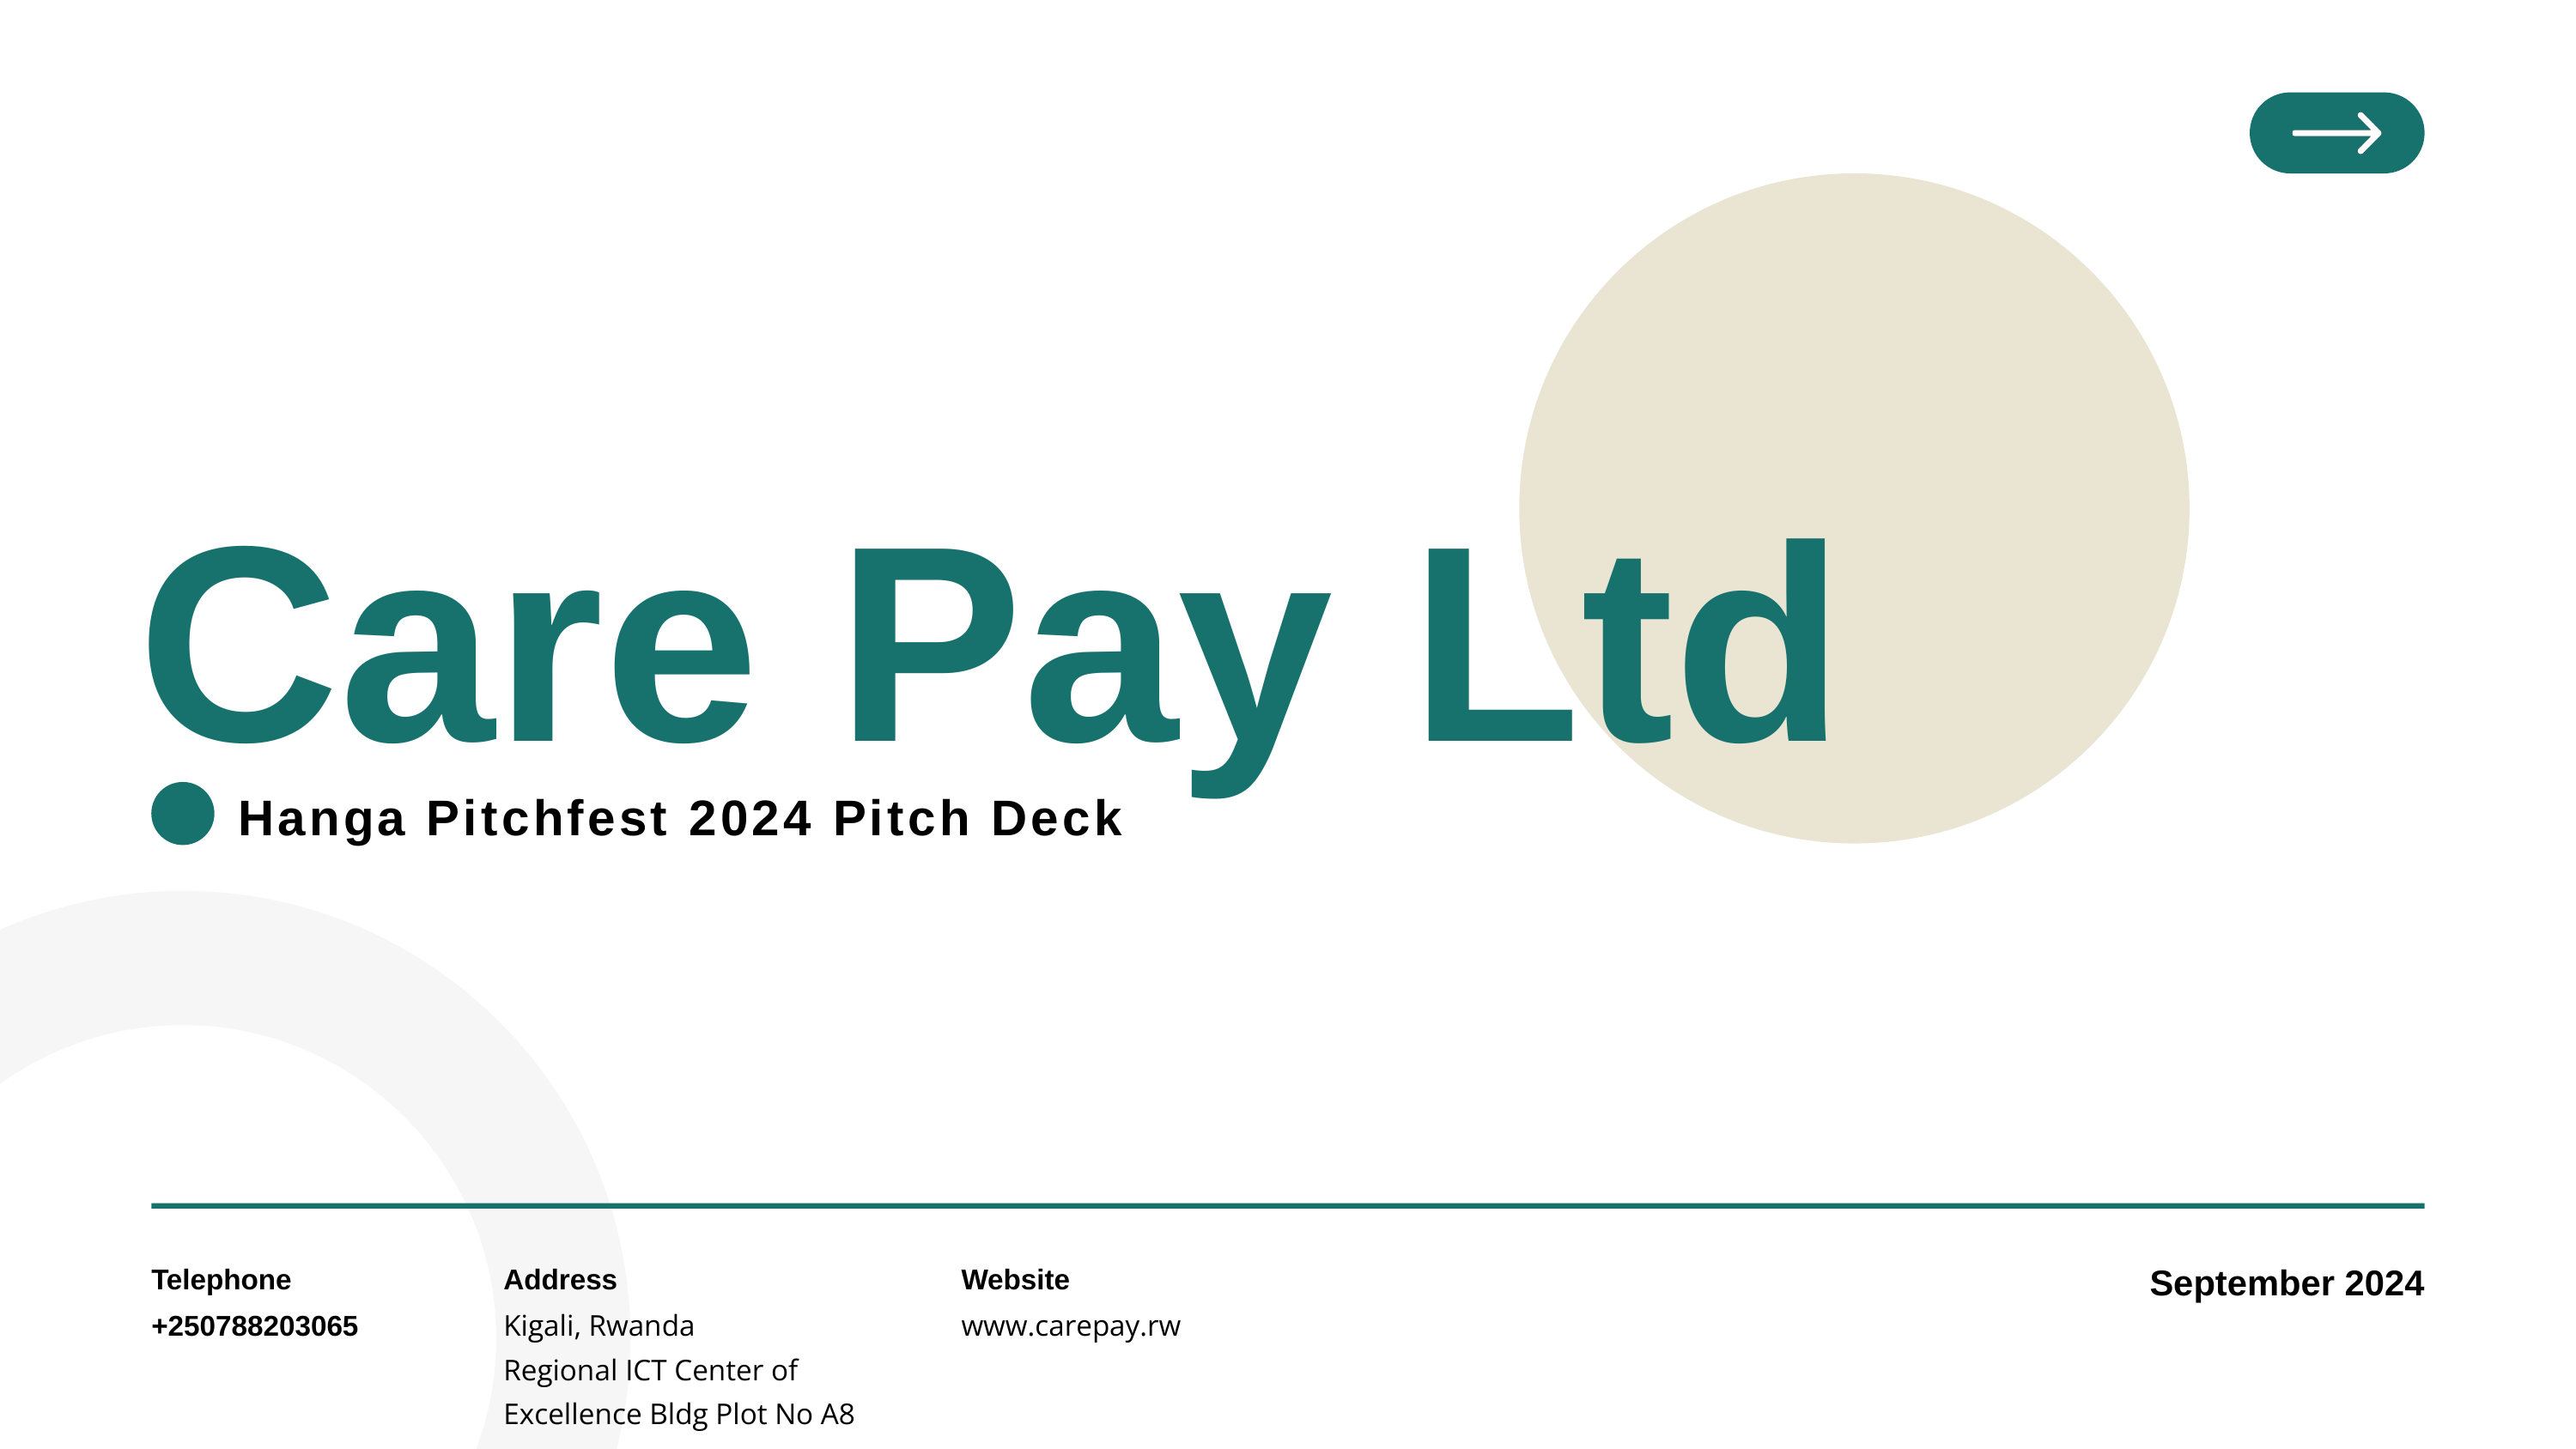

Care Pay Ltd
Hanga Pitchfest 2024 Pitch Deck

September 2024
Telephone
Address
Website
+250788203065
Kigali, Rwanda
Regional ICT Center of Excellence Bldg Plot No A8
www.carepay.rw